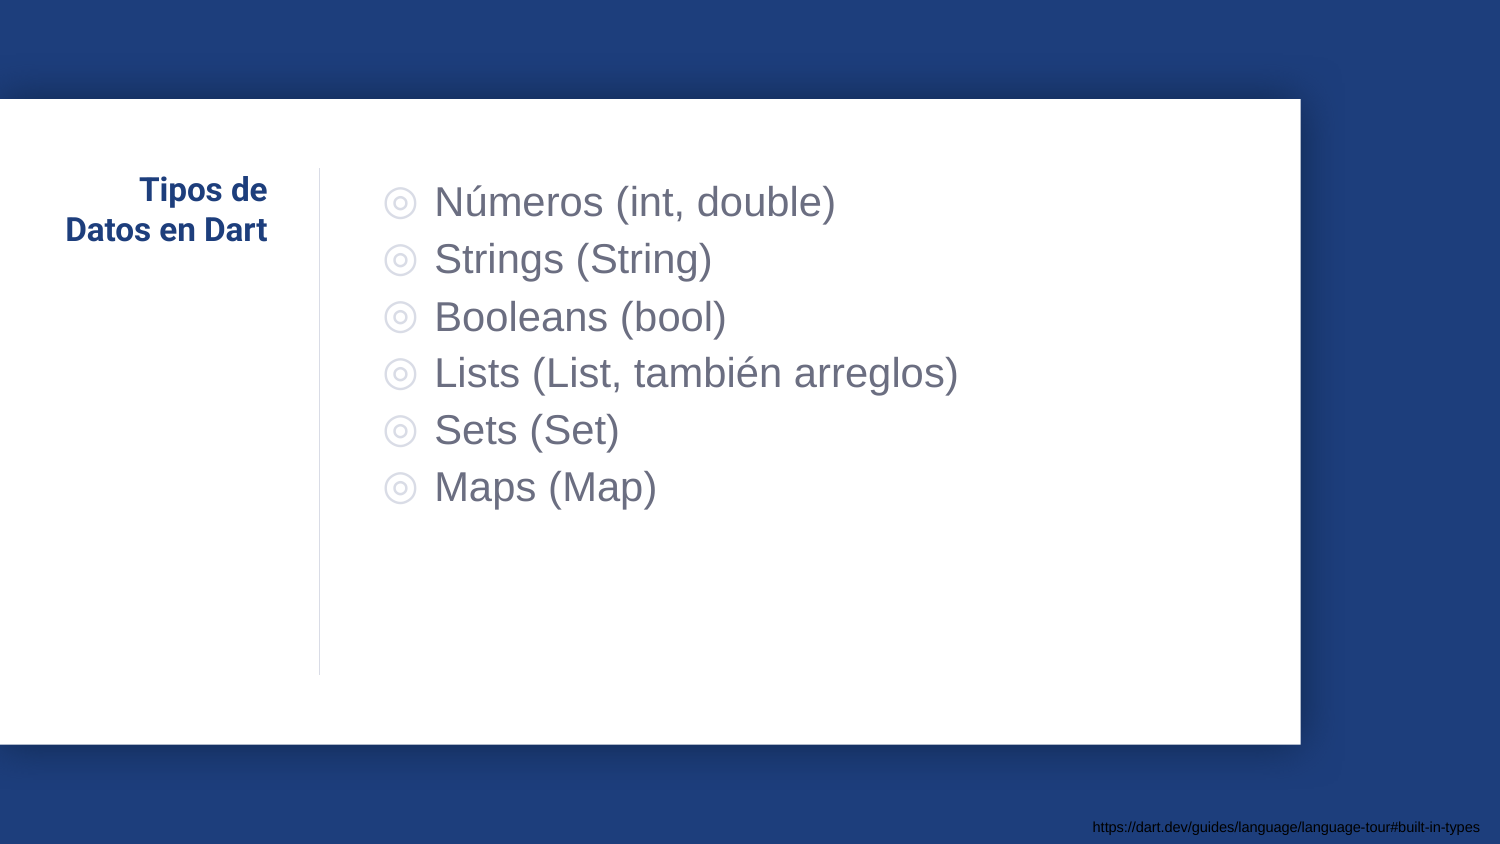

# Tipos de Datos en Dart
Números (int, double)
Strings (String)
Booleans (bool)
Lists (List, también arreglos)
Sets (Set)
Maps (Map)

https://dart.dev/guides/language/language-tour#built-in-types